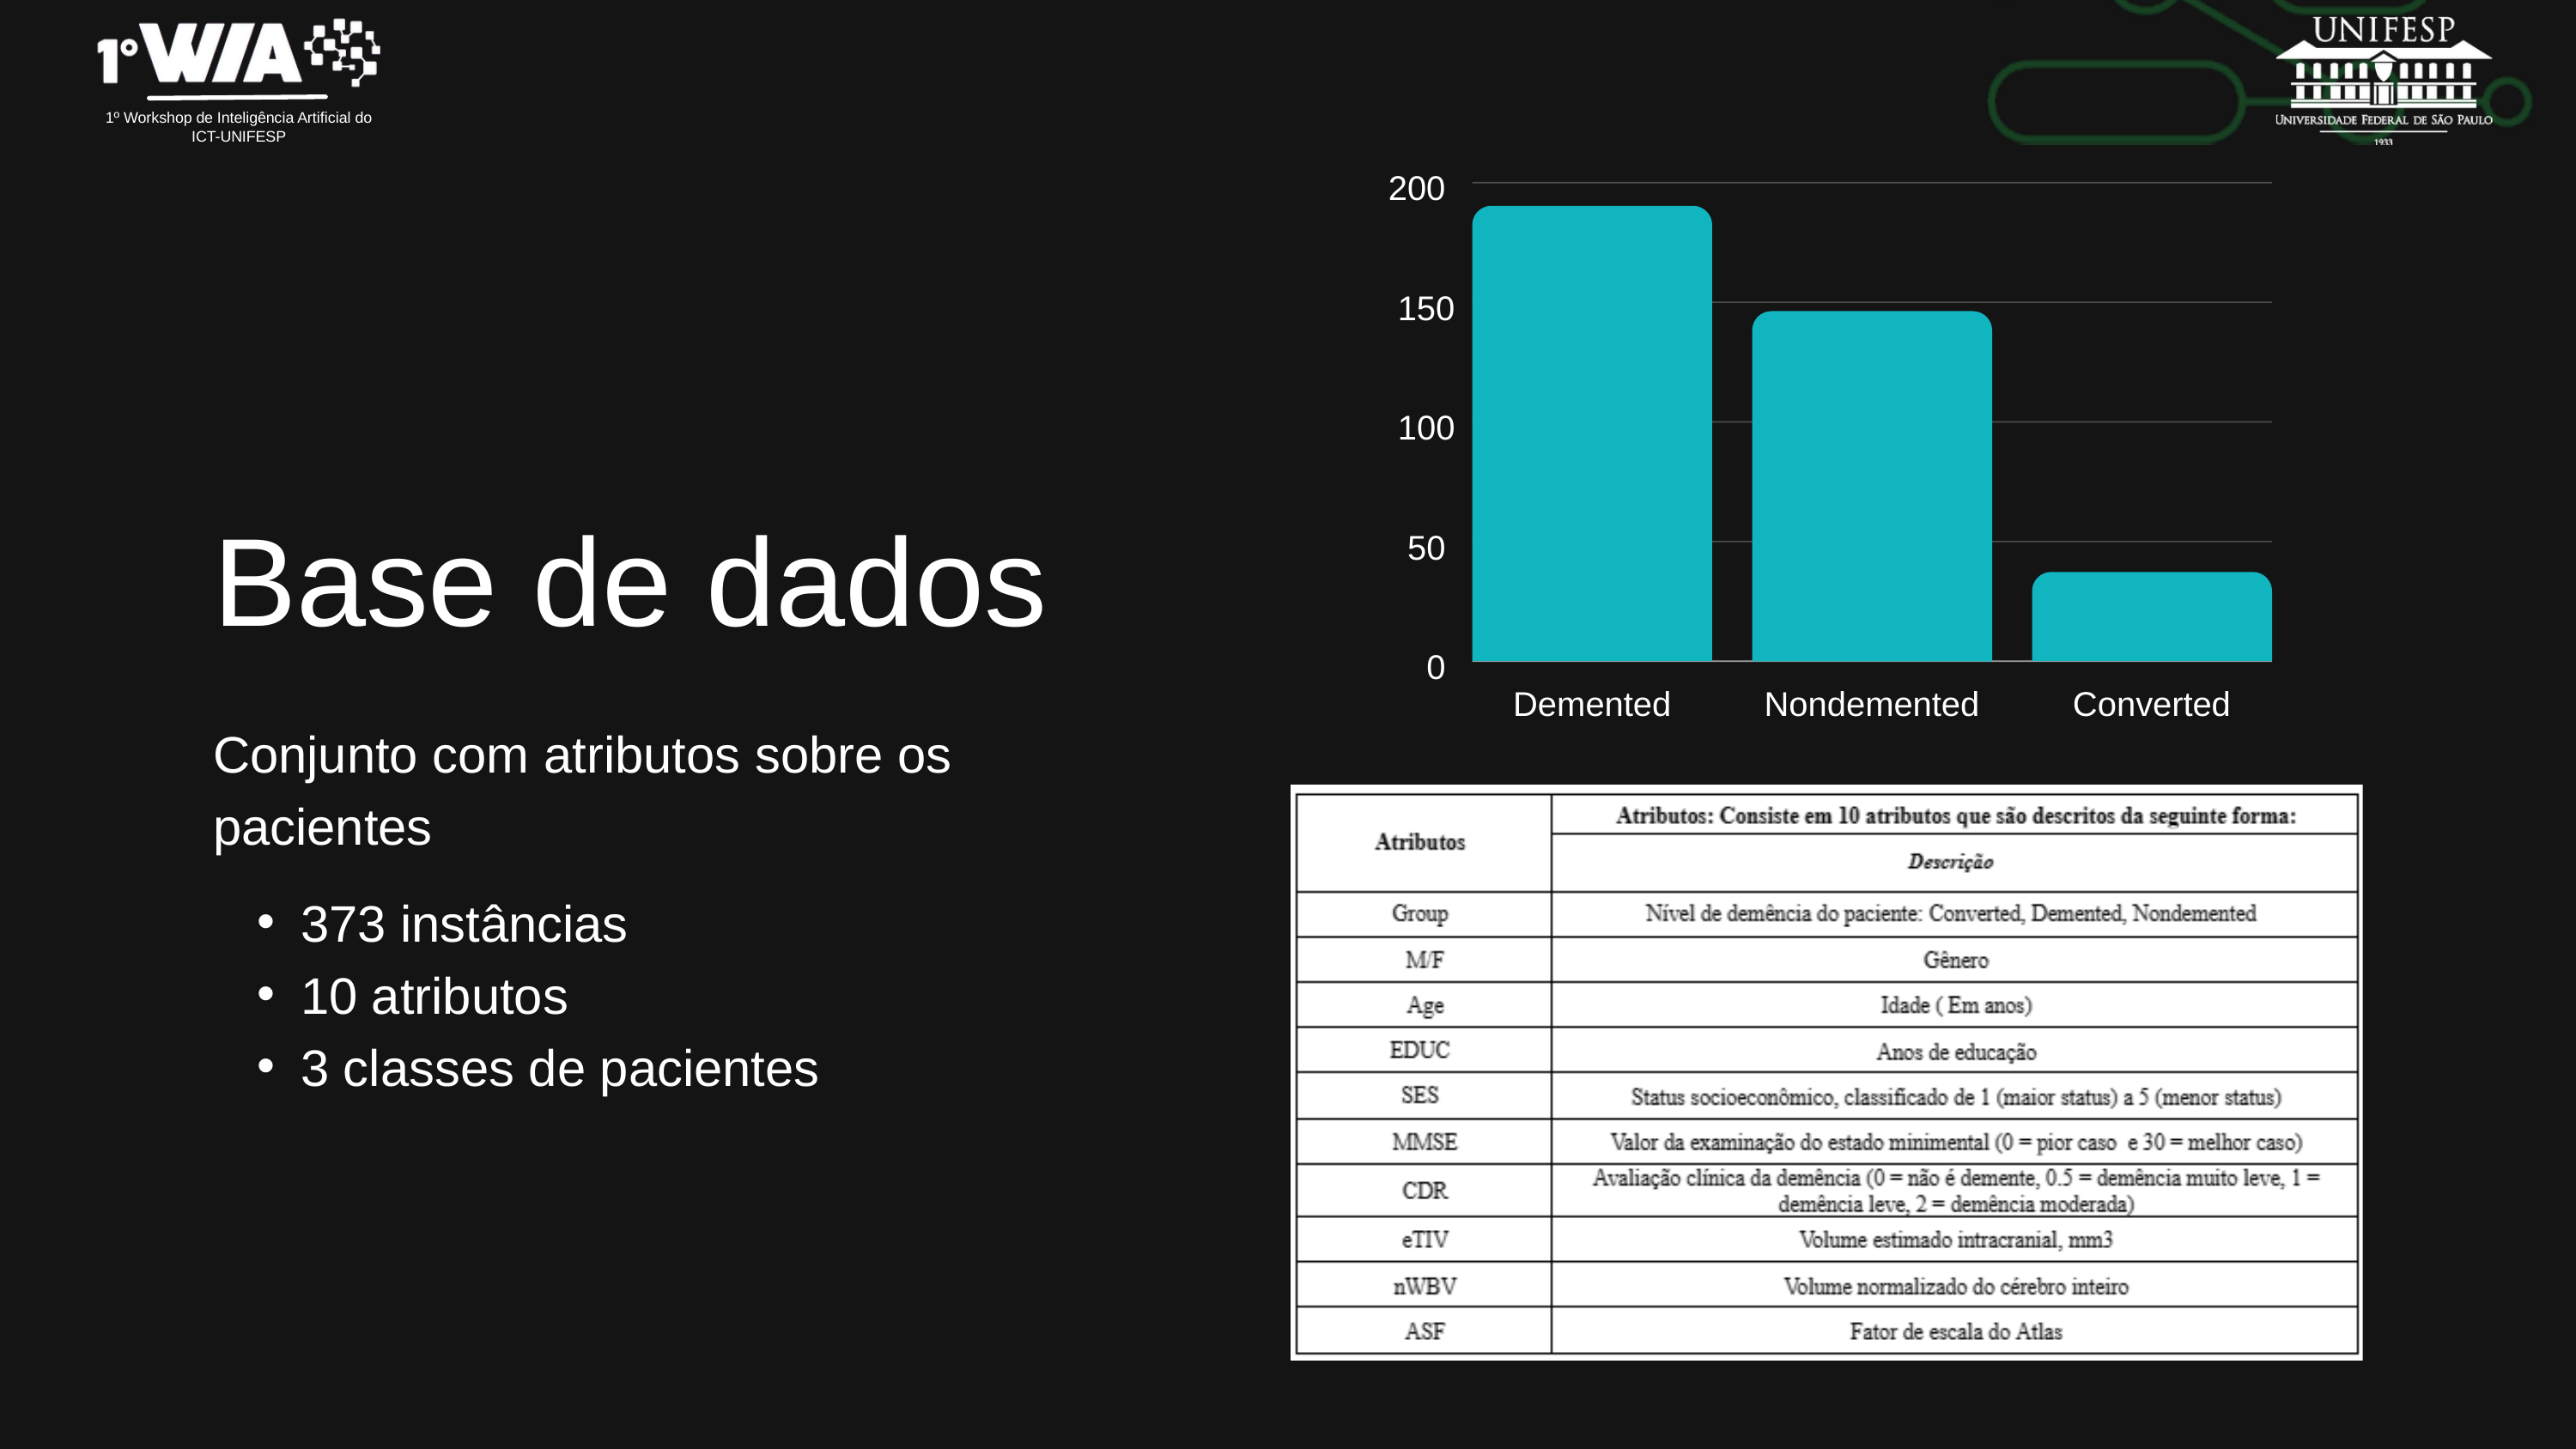

1º Workshop de Inteligência Artificial do ICT-UNIFESP

200

150
100
50
0
Demented
Nondemented
Converted
Base de dados
Conjunto com atributos sobre os pacientes

373 instâncias
10 atributos
3 classes de pacientes

5